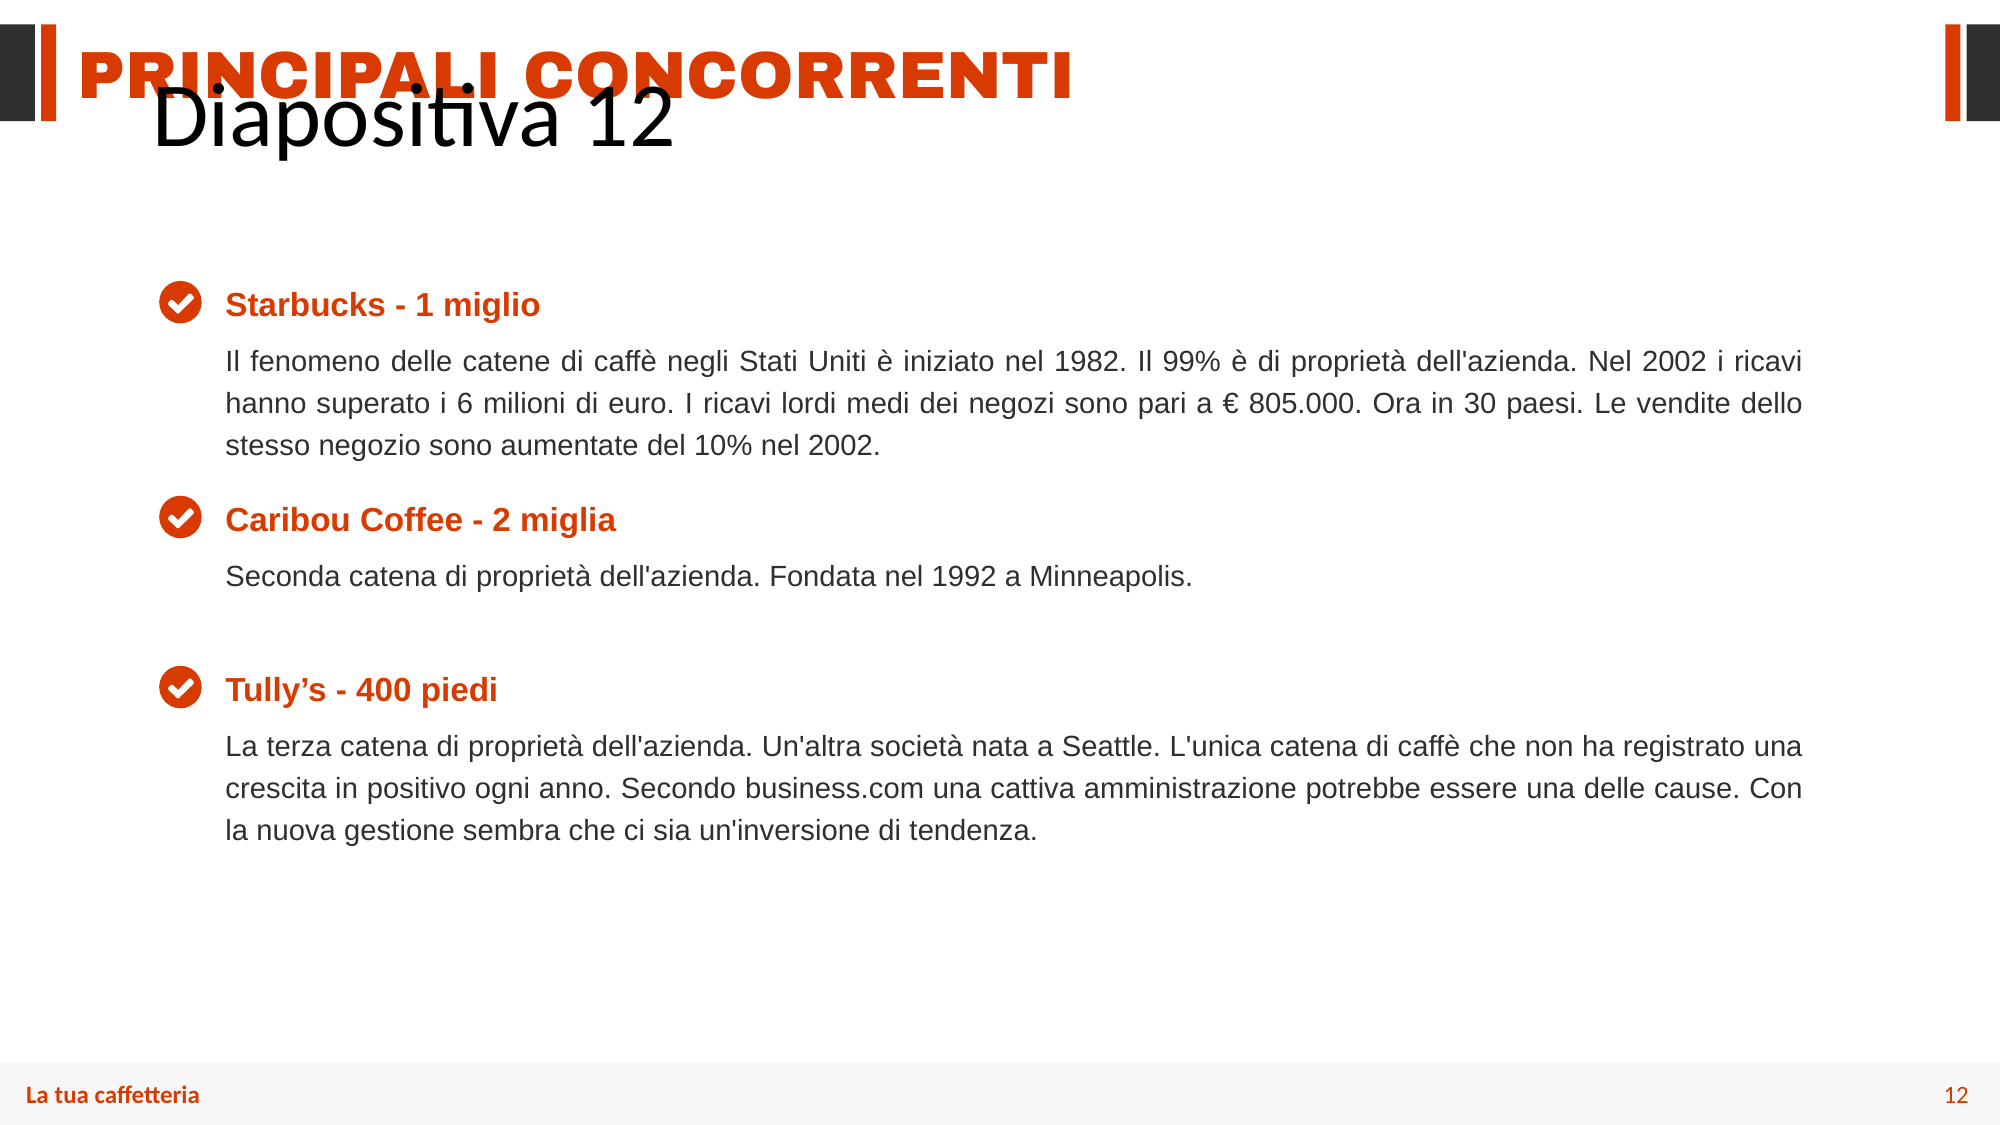

PRINCIPALI CONCORRENTI
# Diapositiva 12
Starbucks - 1 miglio

Il fenomeno delle catene di caffè negli Stati Uniti è iniziato nel 1982. Il 99% è di proprietà dell'azienda. Nel 2002 i ricavi hanno superato i 6 milioni di euro. I ricavi lordi medi dei negozi sono pari a € 805.000. Ora in 30 paesi. Le vendite dello stesso negozio sono aumentate del 10% nel 2002.
Caribou Coffee - 2 miglia

Seconda catena di proprietà dell'azienda. Fondata nel 1992 a Minneapolis.
Tully’s - 400 piedi

La terza catena di proprietà dell'azienda. Un'altra società nata a Seattle. L'unica catena di caffè che non ha registrato una crescita in positivo ogni anno. Secondo business.com una cattiva amministrazione potrebbe essere una delle cause. Con la nuova gestione sembra che ci sia un'inversione di tendenza.